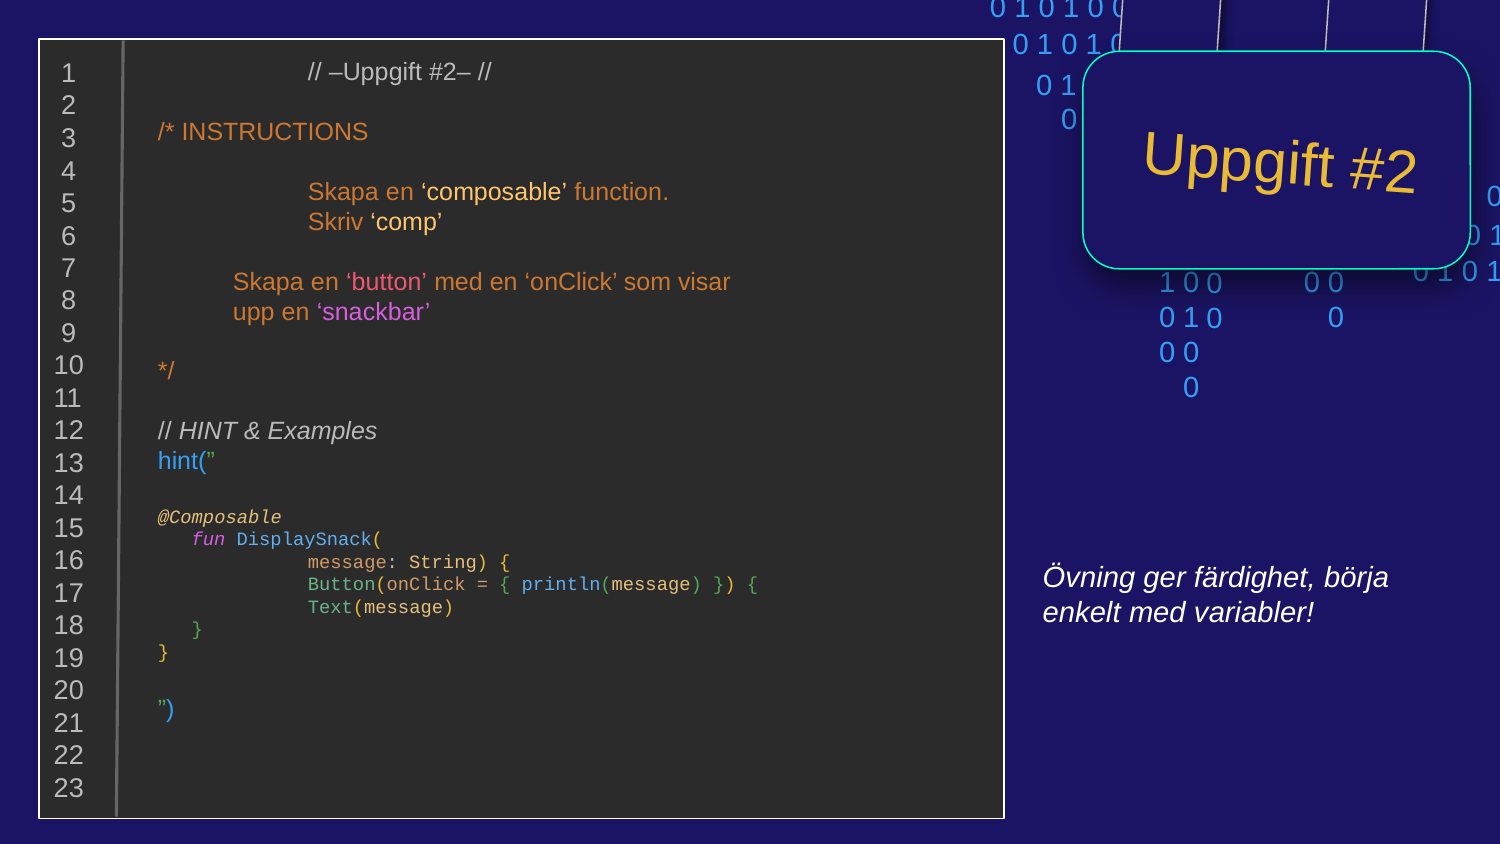

0 1 0 1 0 0 1 0
0 1 0 1 0 0 1 0
0 1 0 1 0 0 1 0
0 1 0 1 0 0 1 0

 1
 2
 3
 4
 5
 6
 7
 8
 9
10
11
12
13
14
15
16
17
18
19
20
21
22
23
// –Uppgift #2– //

/* INSTRUCTIONS

	Skapa en ‘composable’ function.
	Skriv ‘comp’

Skapa en ‘button’ med en ‘onClick’ som visar
upp en ‘snackbar’

*/

// HINT & Examples
hint(”
@Composable
   fun DisplaySnack(
	message: String) {
Button(onClick = { println(message) }) {
Text(message)
   }
}

”)

Uppgift #2
0
1
0
0
0
1
0
0
0
1
0
0
0 1 0 1 0 0  0
0 1 0 1 0 1  0
0 1 0 1 0 0 1 0
0
1
0
0
0
1
0
0
0
1
0
0
Övning ger färdighet, börja enkelt med variabler!